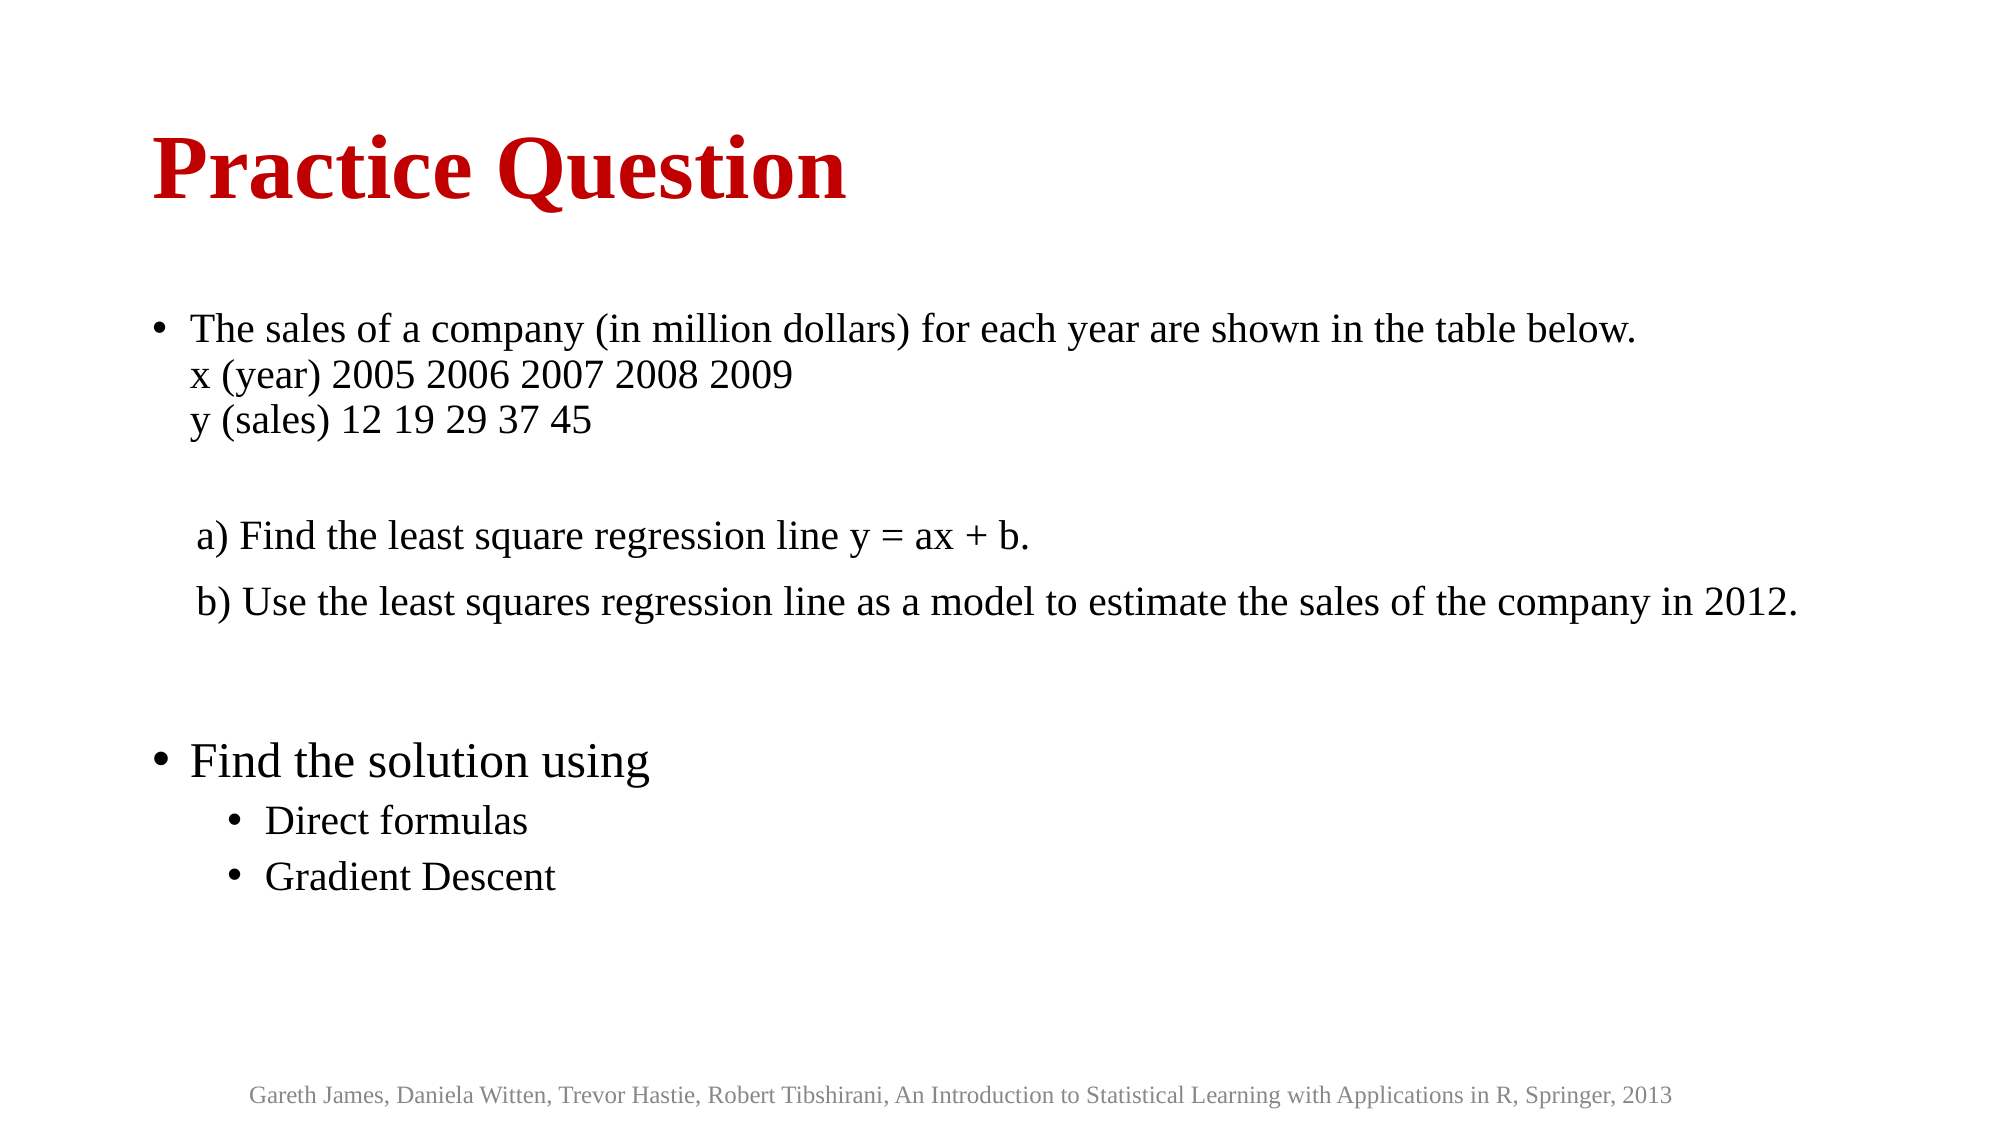

# Practice Question
The sales of a company (in million dollars) for each year are shown in the table below.
x (year) 2005 2006 2007 2008 2009
y (sales) 12 19 29 37 45
a) Find the least square regression line y = ax + b.
b) Use the least squares regression line as a model to estimate the sales of the company in 2012.

Find the solution using
Direct formulas
Gradient Descent
Gareth James, Daniela Witten, Trevor Hastie, Robert Tibshirani, An Introduction to Statistical Learning with Applications in R, Springer, 2013